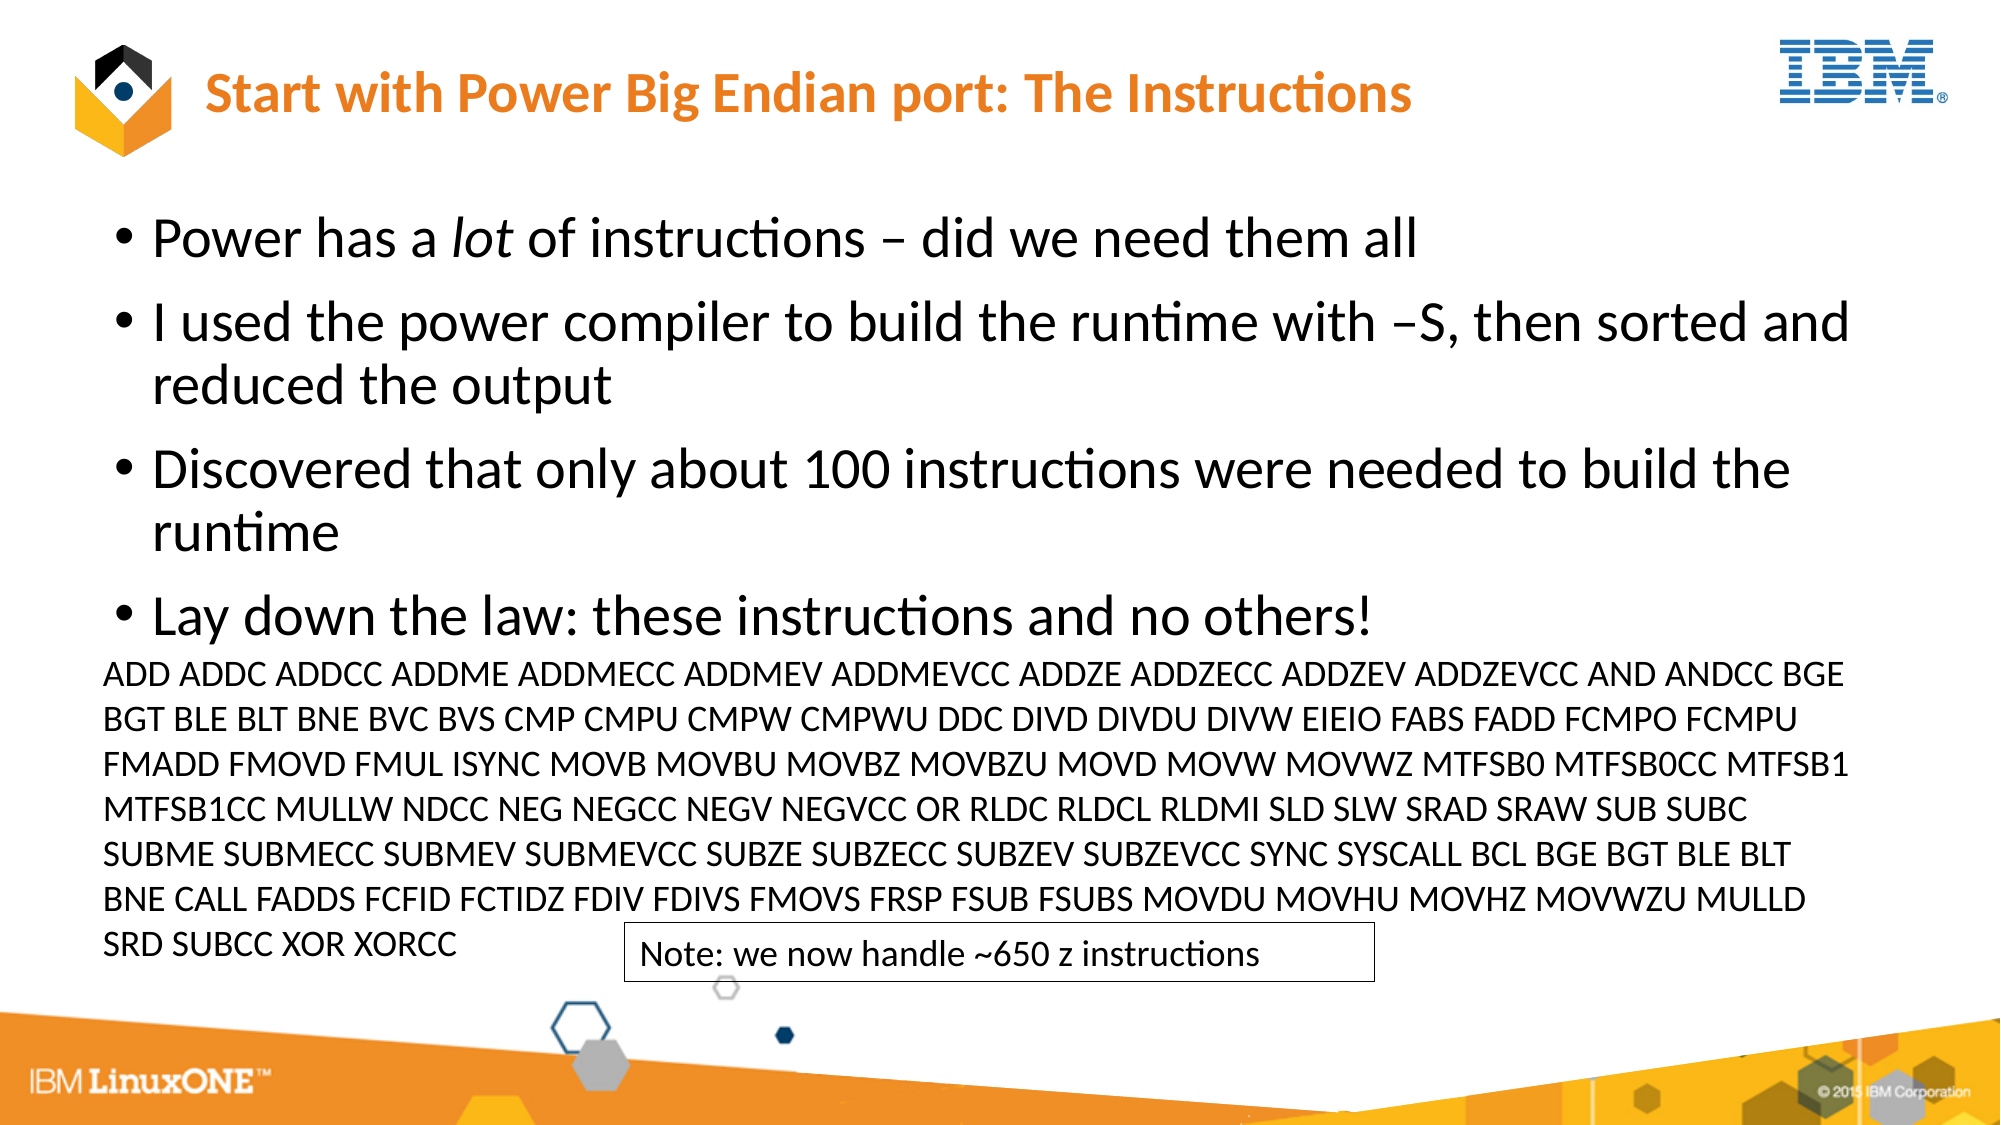

# Start with Power Big Endian port: The Instructions
Power has a lot of instructions – did we need them all
I used the power compiler to build the runtime with –S, then sorted and reduced the output
Discovered that only about 100 instructions were needed to build the runtime
Lay down the law: these instructions and no others!
ADD ADDC ADDCC ADDME ADDMECC ADDMEV ADDMEVCC ADDZE ADDZECC ADDZEV ADDZEVCC AND ANDCC BGE BGT BLE BLT BNE BVC BVS CMP CMPU CMPW CMPWU DDC DIVD DIVDU DIVW EIEIO FABS FADD FCMPO FCMPU FMADD FMOVD FMUL ISYNC MOVB MOVBU MOVBZ MOVBZU MOVD MOVW MOVWZ MTFSB0 MTFSB0CC MTFSB1 MTFSB1CC MULLW NDCC NEG NEGCC NEGV NEGVCC OR RLDC RLDCL RLDMI SLD SLW SRAD SRAW SUB SUBC SUBME SUBMECC SUBMEV SUBMEVCC SUBZE SUBZECC SUBZEV SUBZEVCC SYNC SYSCALL BCL BGE BGT BLE BLT BNE CALL FADDS FCFID FCTIDZ FDIV FDIVS FMOVS FRSP FSUB FSUBS MOVDU MOVHU MOVHZ MOVWZU MULLD SRD SUBCC XOR XORCC

Note: we now handle ~650 z instructions